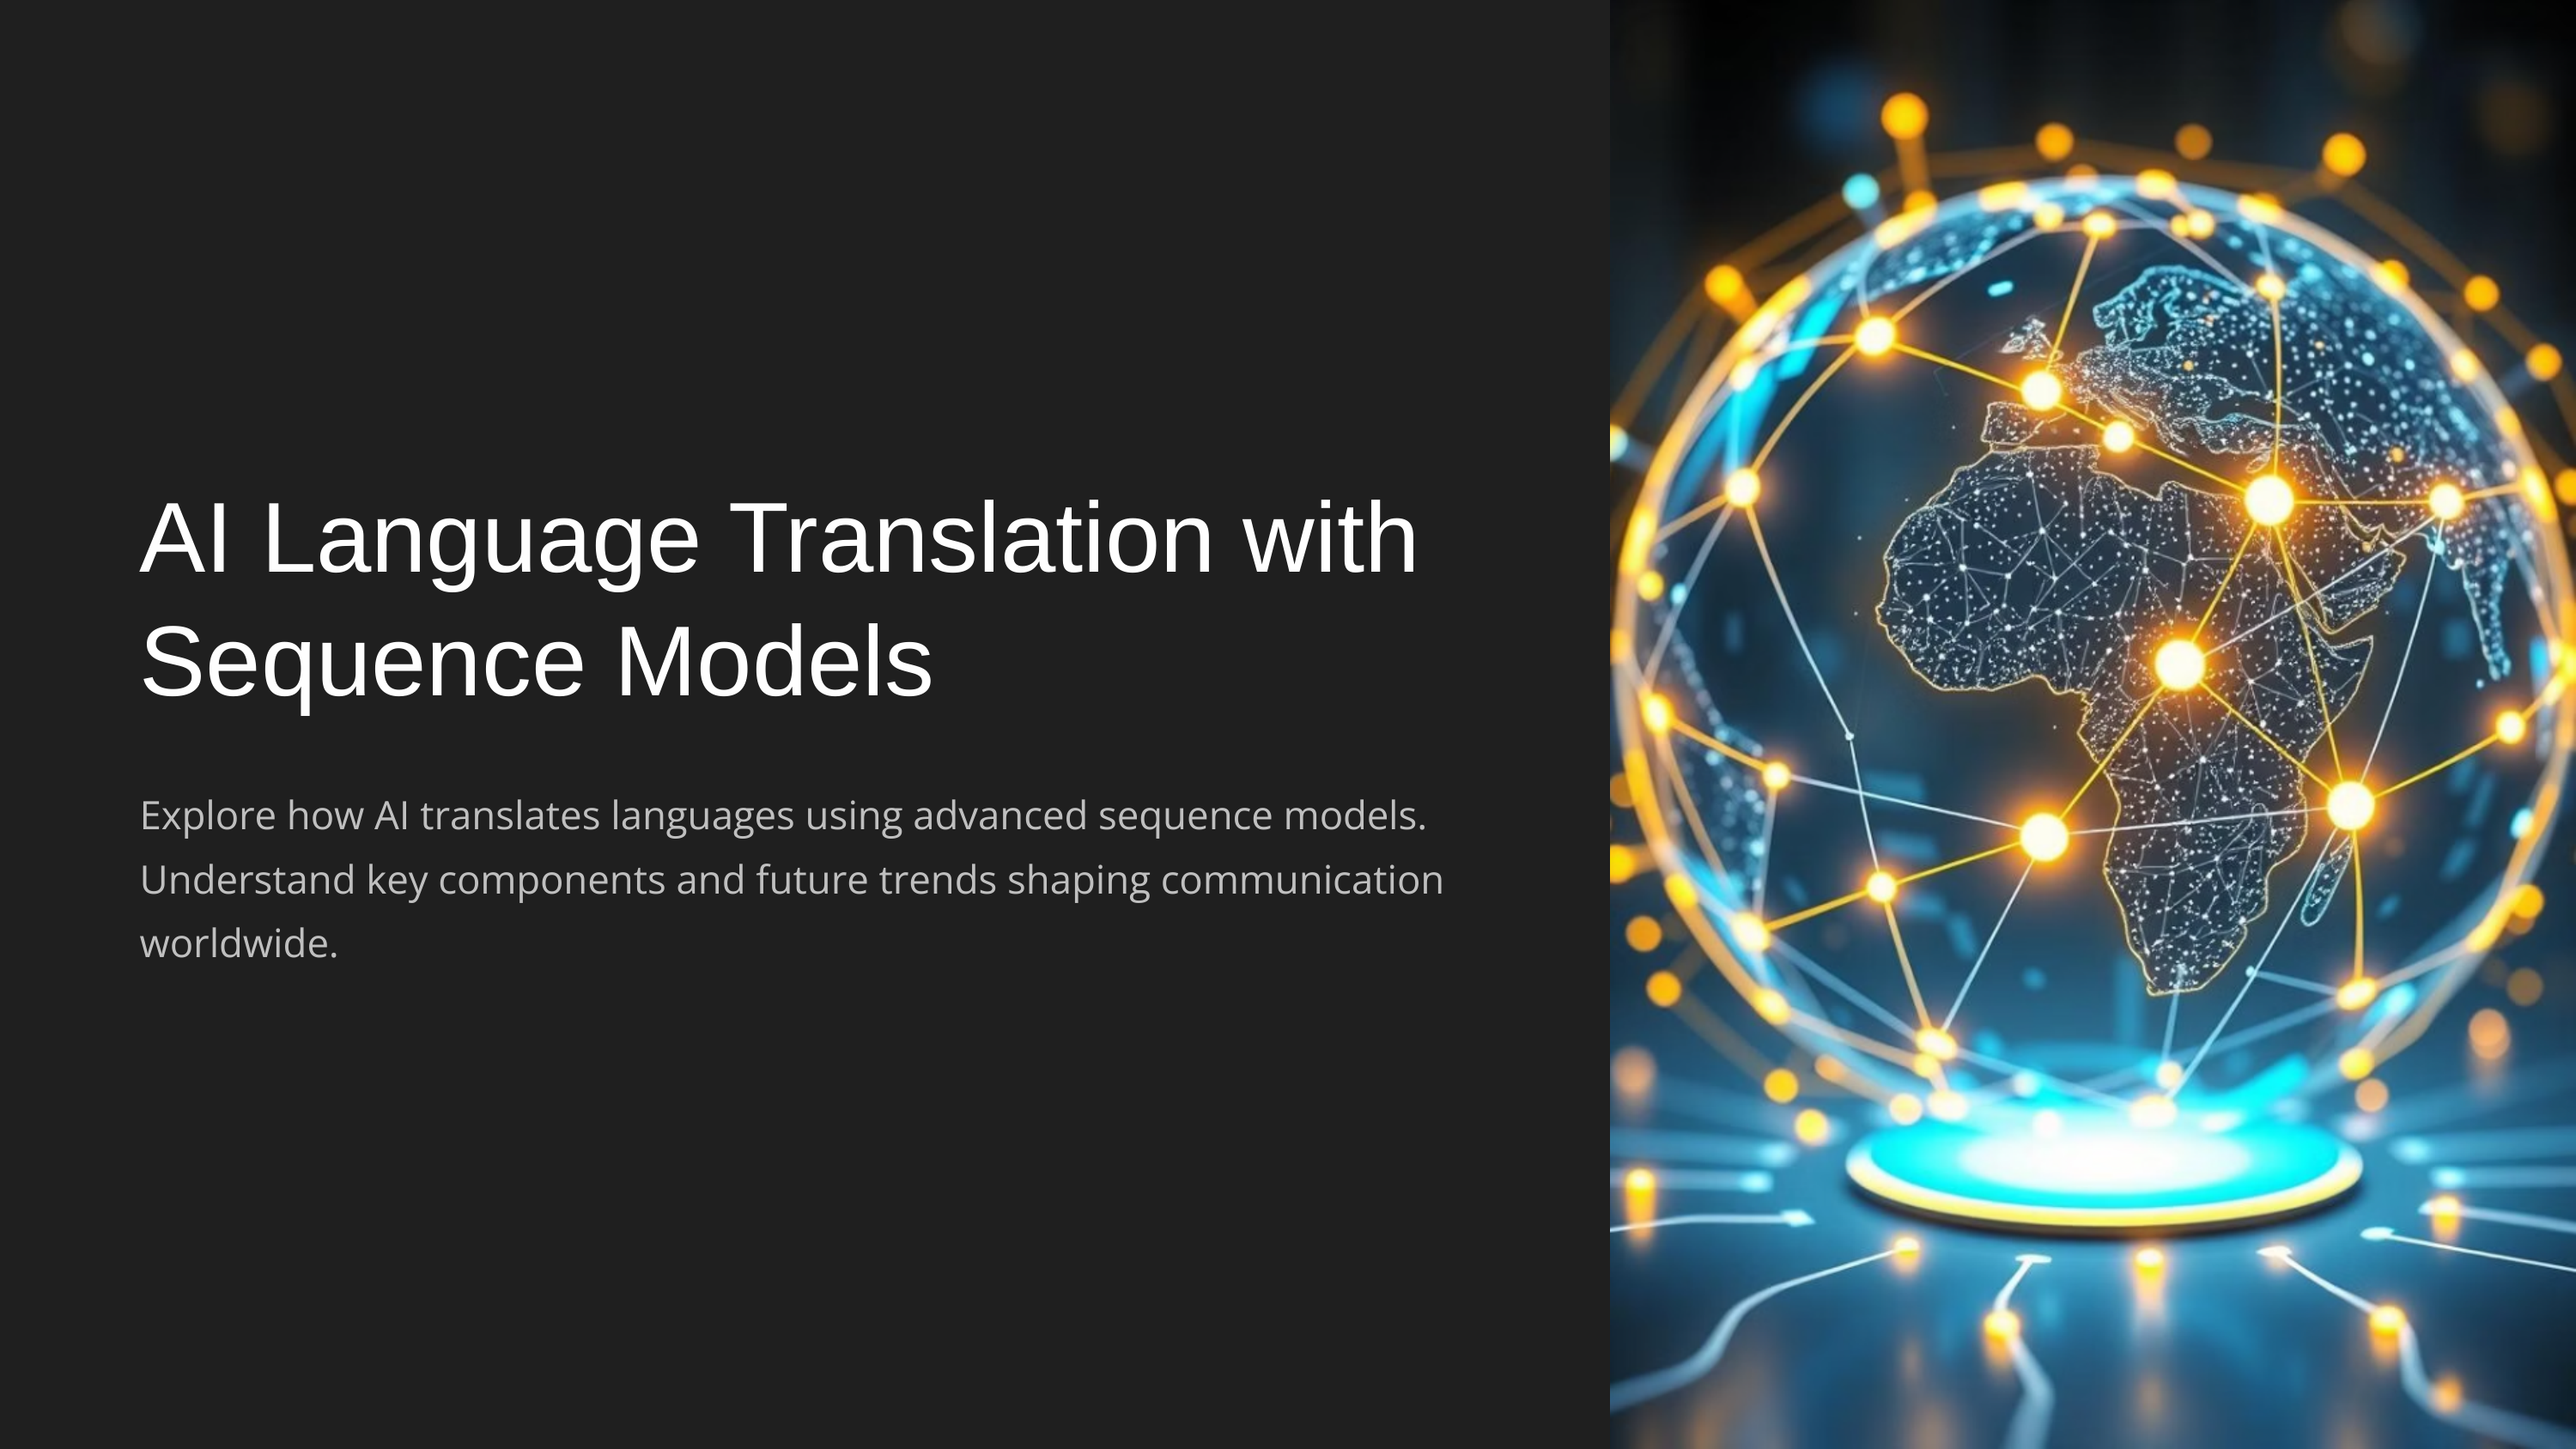

AI Language Translation with Sequence Models

Explore how AI translates languages using advanced sequence models. Understand key components and future trends shaping communication worldwide.